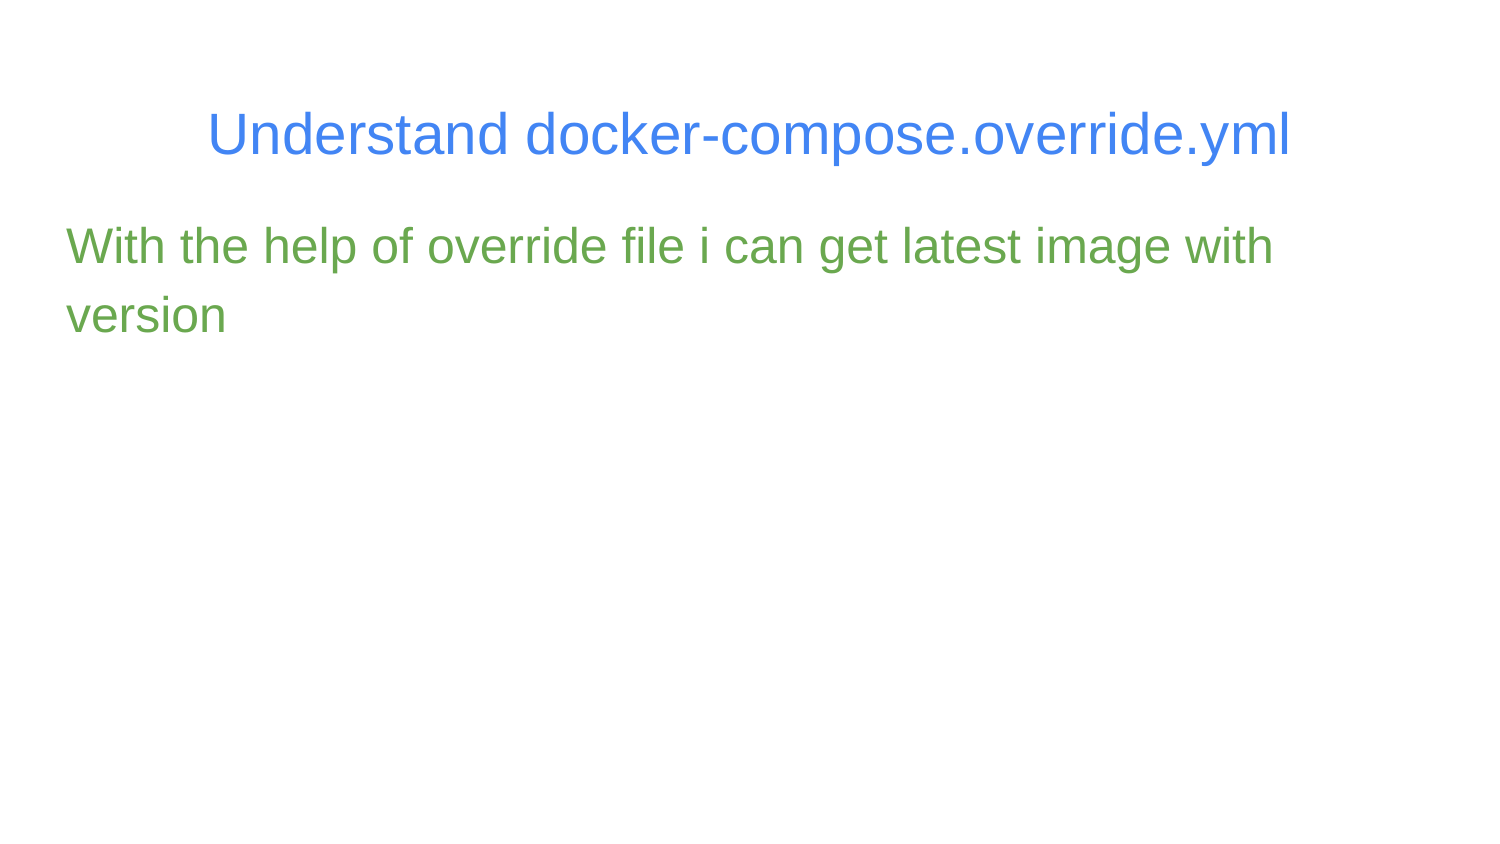

# Understand docker-compose.override.yml
With the help of override file i can get latest image with version